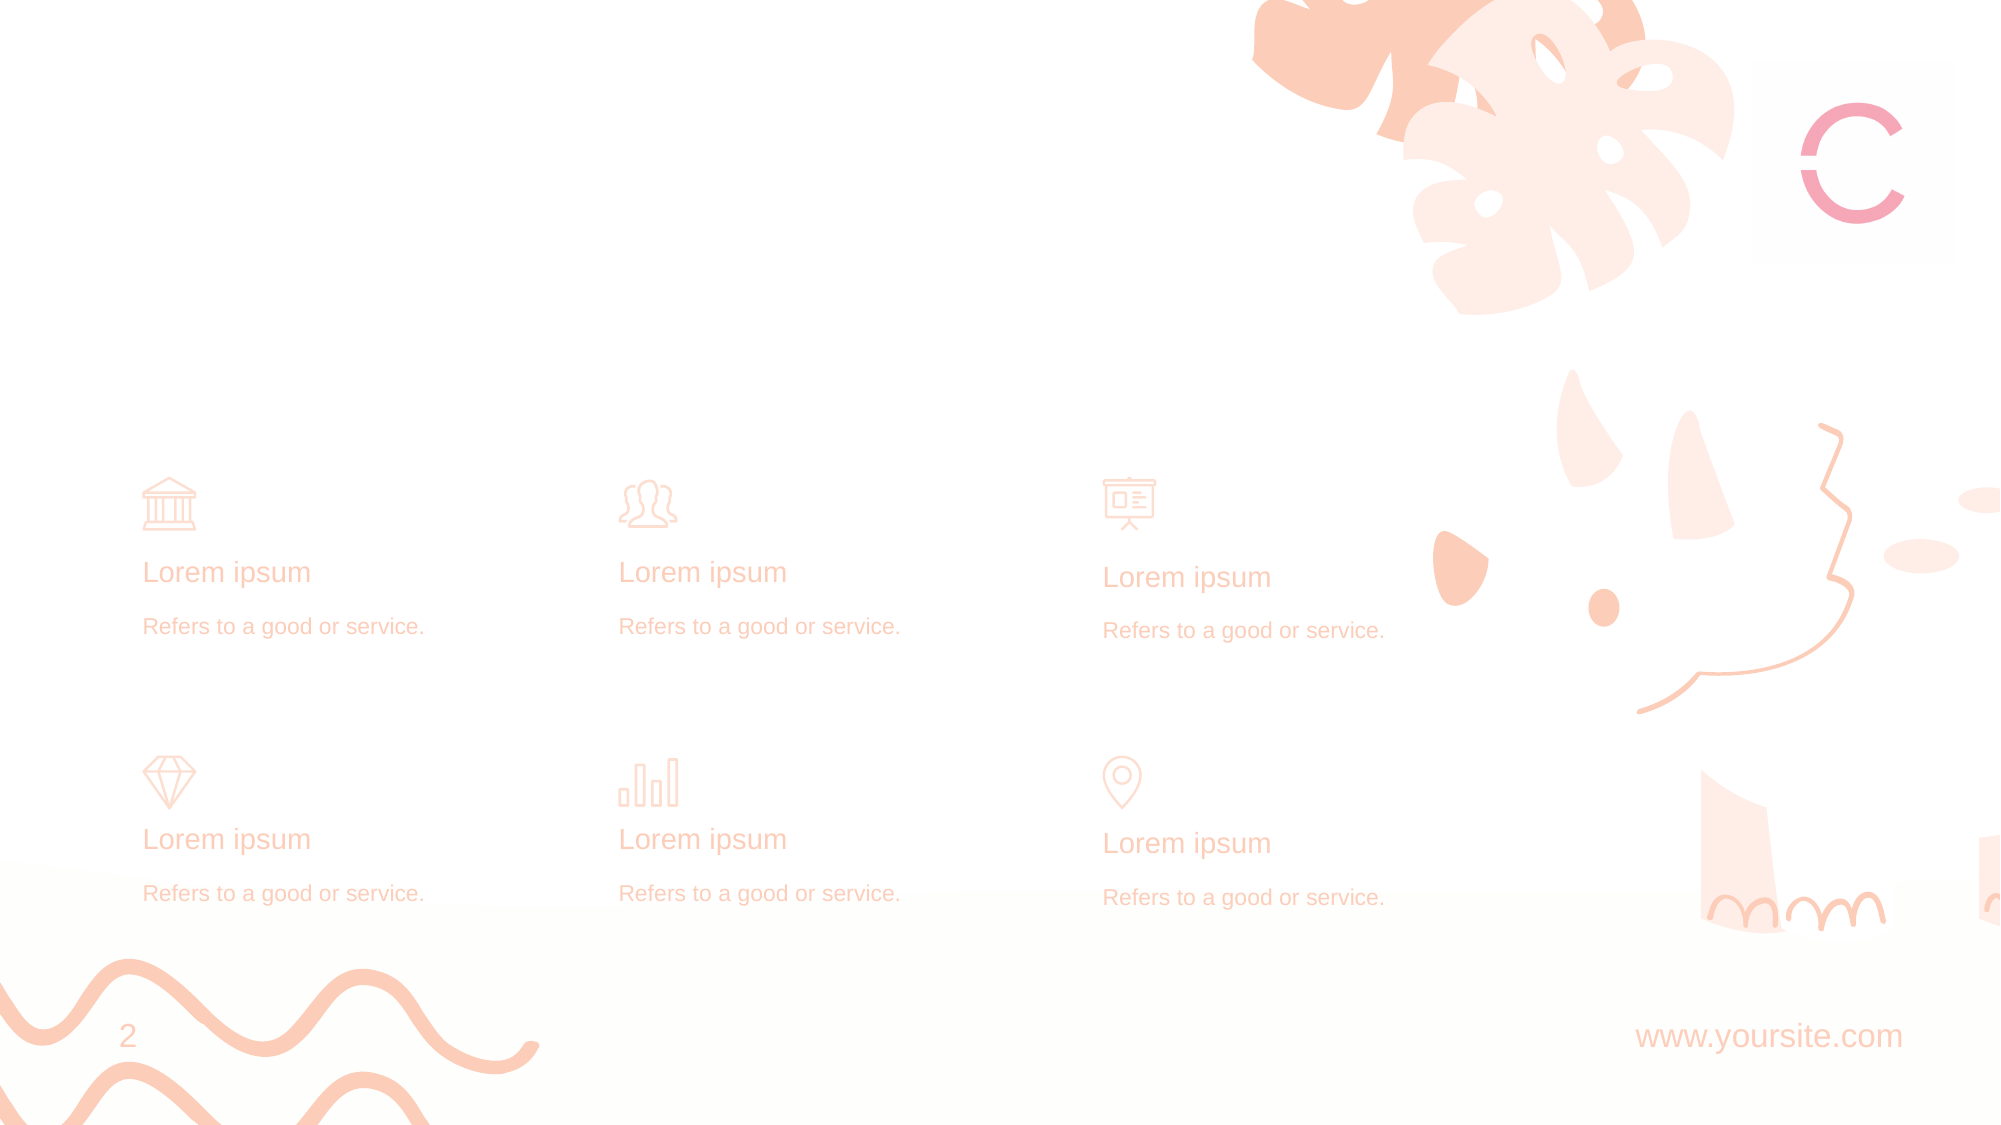

THIS IS YOUR
PRESENTATION TITLE

Lorem ipsum
Lorem ipsum
Lorem ipsum
Refers to a good or service.
Refers to a good or service.
Refers to a good or service.

Lorem ipsum
Lorem ipsum
Lorem ipsum

Refers to a good or service.
Refers to a good or service.
Refers to a good or service.